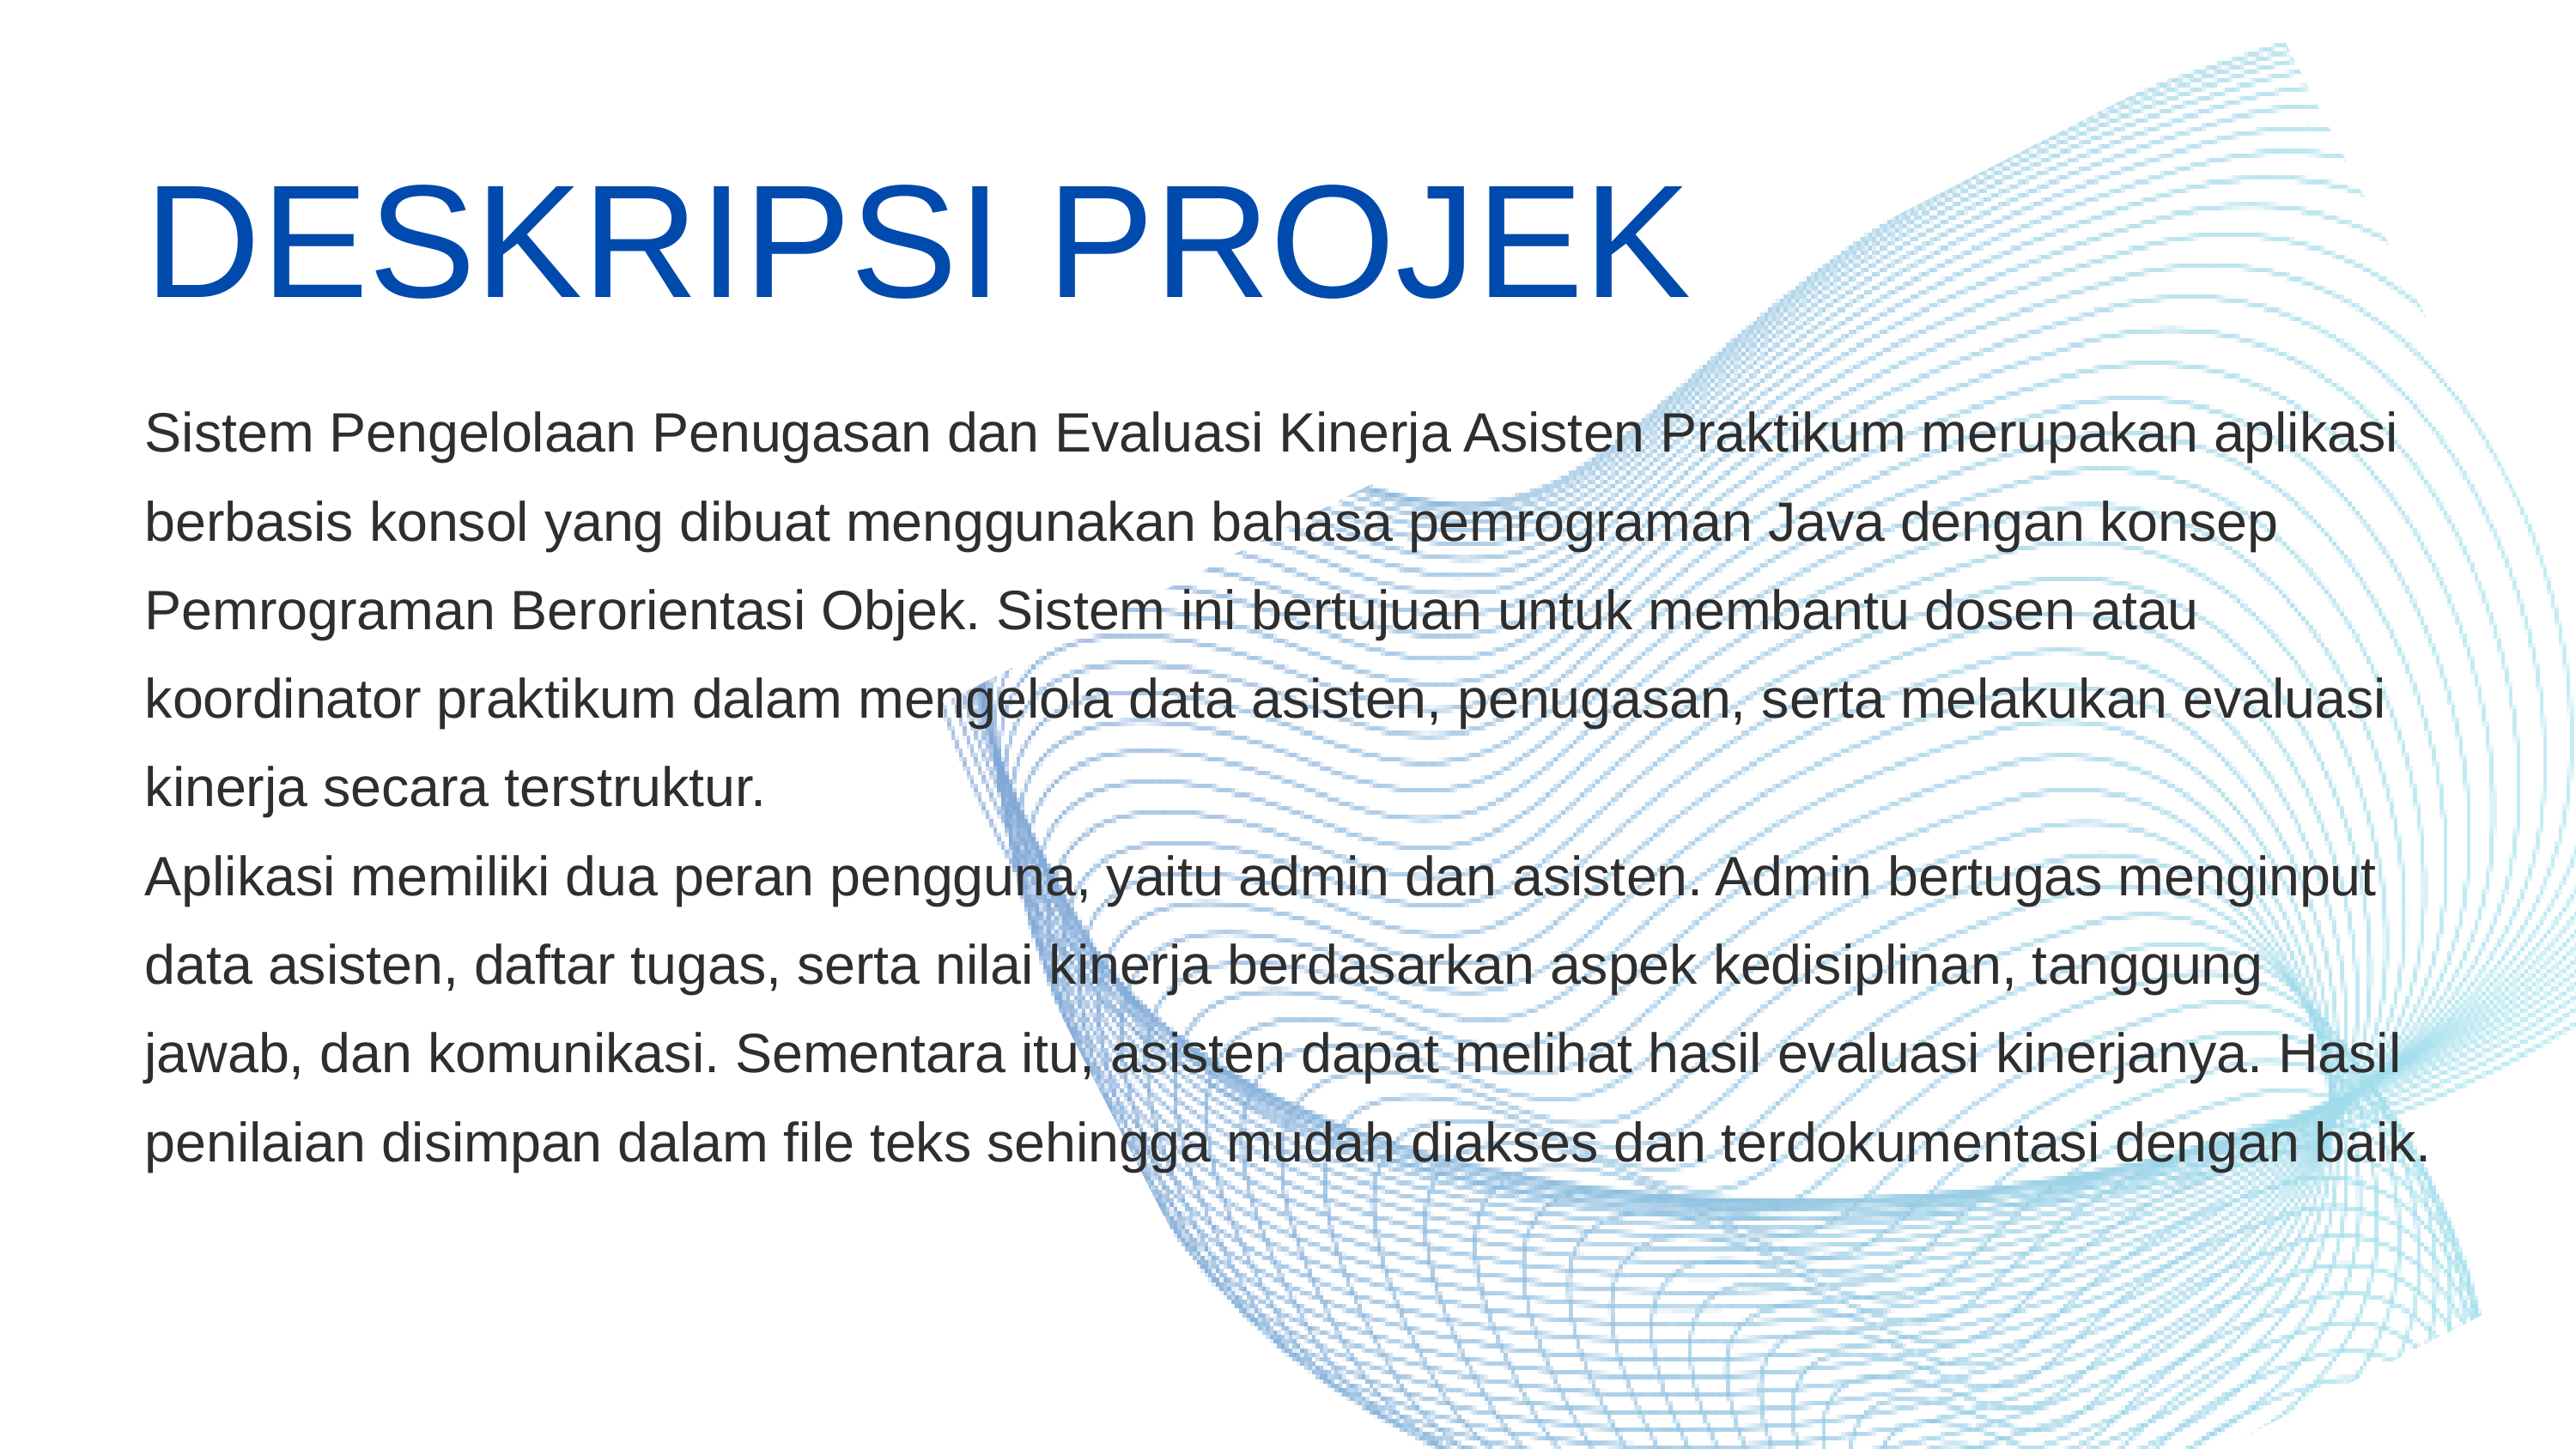

DESKRIPSI PROJEK

Sistem Pengelolaan Penugasan dan Evaluasi Kinerja Asisten Praktikum merupakan aplikasi berbasis konsol yang dibuat menggunakan bahasa pemrograman Java dengan konsep Pemrograman Berorientasi Objek. Sistem ini bertujuan untuk membantu dosen atau koordinator praktikum dalam mengelola data asisten, penugasan, serta melakukan evaluasi kinerja secara terstruktur.
Aplikasi memiliki dua peran pengguna, yaitu admin dan asisten. Admin bertugas menginput data asisten, daftar tugas, serta nilai kinerja berdasarkan aspek kedisiplinan, tanggung jawab, dan komunikasi. Sementara itu, asisten dapat melihat hasil evaluasi kinerjanya. Hasil penilaian disimpan dalam file teks sehingga mudah diakses dan terdokumentasi dengan baik.